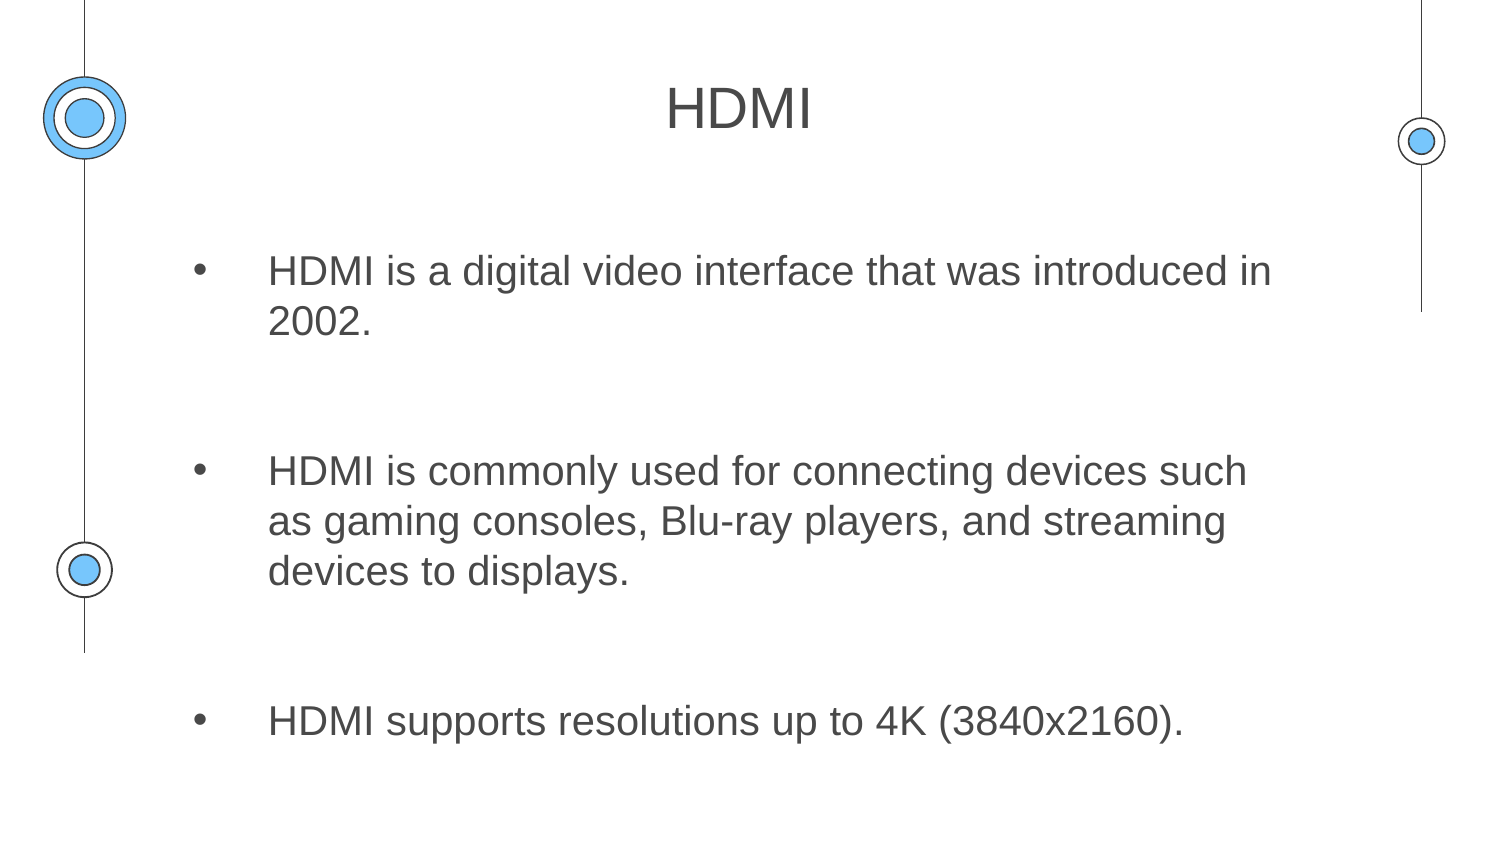

# HDMI

HDMI is a digital video interface that was introduced in 2002.

HDMI is commonly used for connecting devices such as gaming consoles, Blu-ray players, and streaming devices to displays.

HDMI supports resolutions up to 4K (3840x2160).